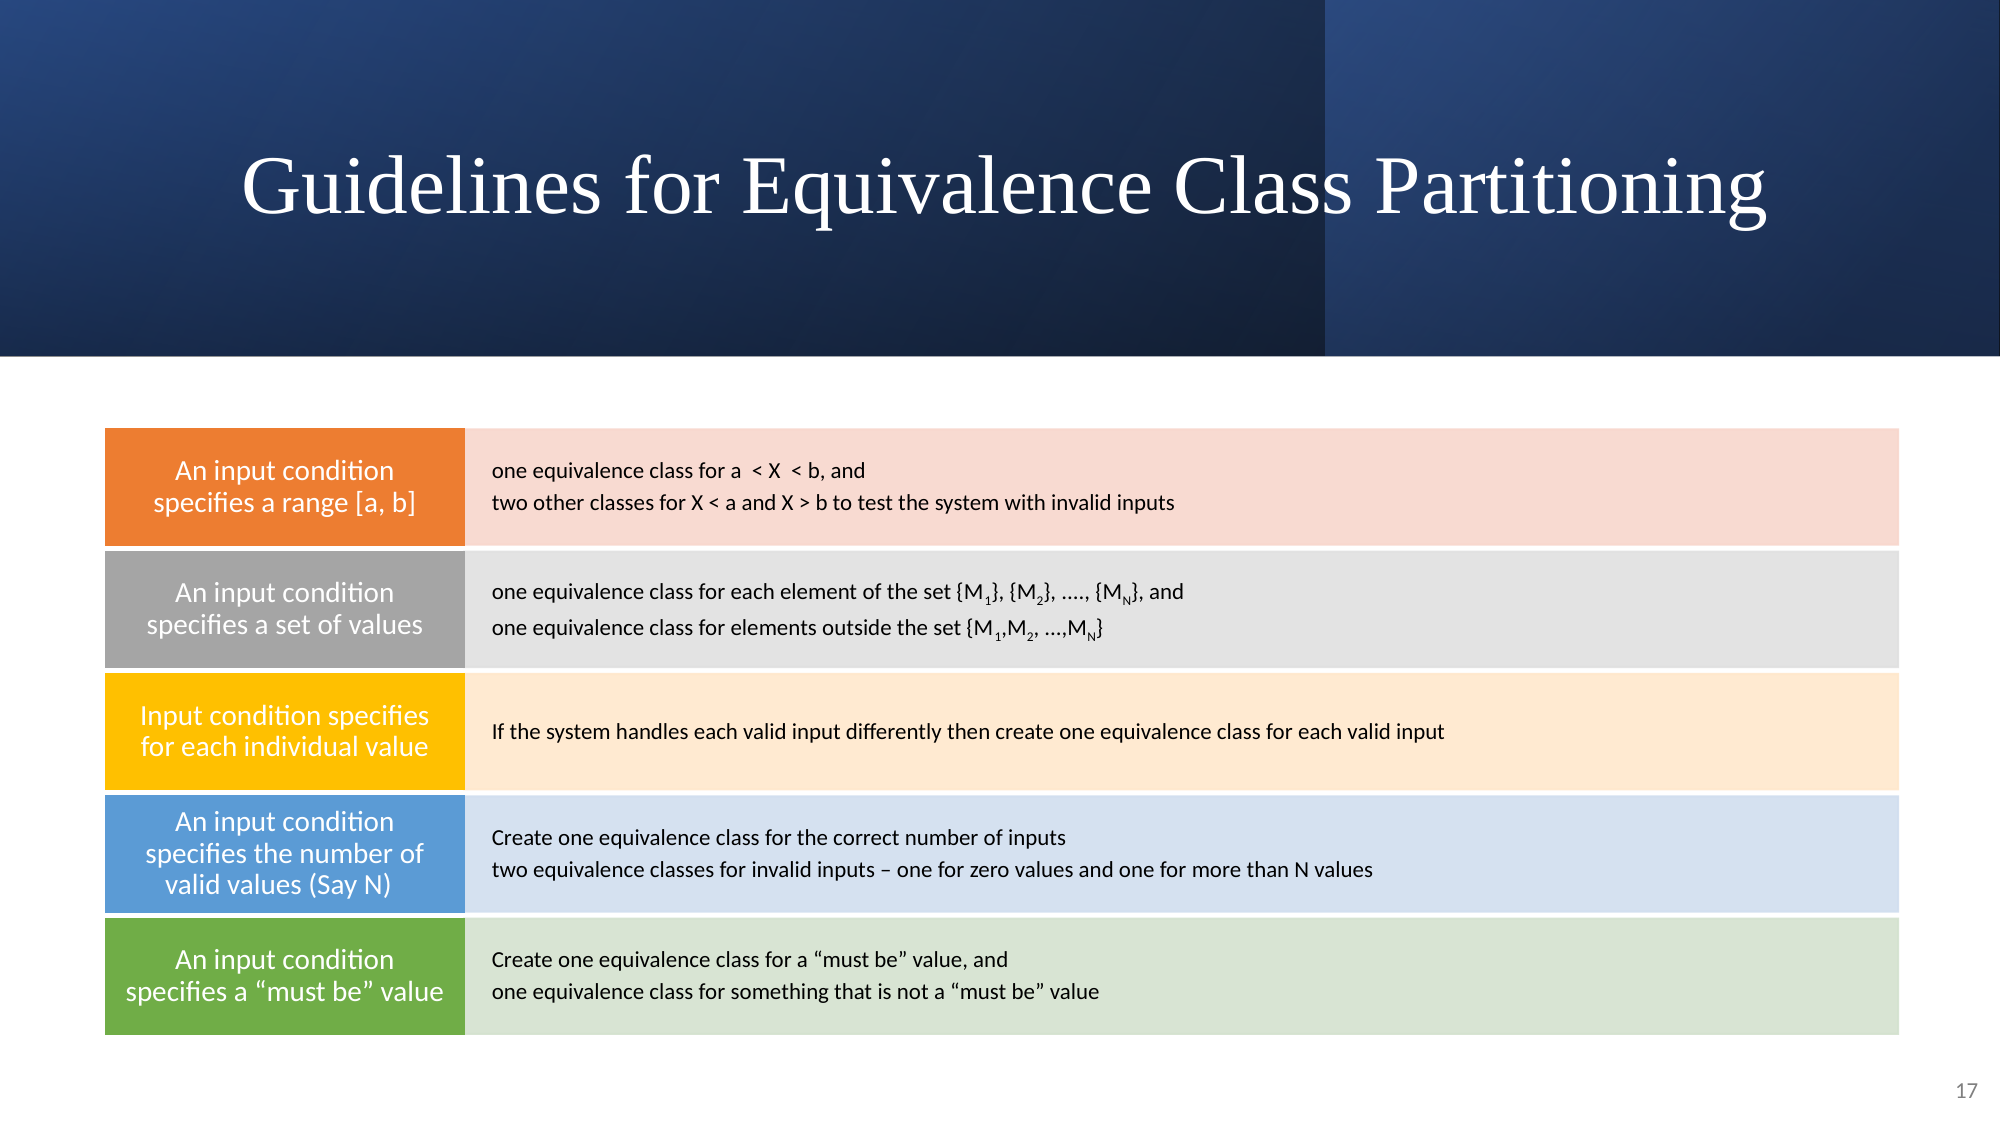

# Guidelines for Equivalence Class Partitioning
one equivalence class for a  < X  < b, and
two other classes for X < a and X > b to test the system with invalid inputs
An input condition specifies a range [a, b]
one equivalence class for each element of the set {M1}, {M2}, ...., {MN}, and
one equivalence class for elements outside the set {M1,M2, ...,MN}
An input condition specifies a set of values
If the system handles each valid input differently then create one equivalence class for each valid input
Input condition specifies for each individual value
Create one equivalence class for the correct number of inputs
two equivalence classes for invalid inputs – one for zero values and one for more than N values
An input condition specifies the number of valid values (Say N)
Create one equivalence class for a “must be” value, and
one equivalence class for something that is not a “must be” value
An input condition specifies a “must be” value
17